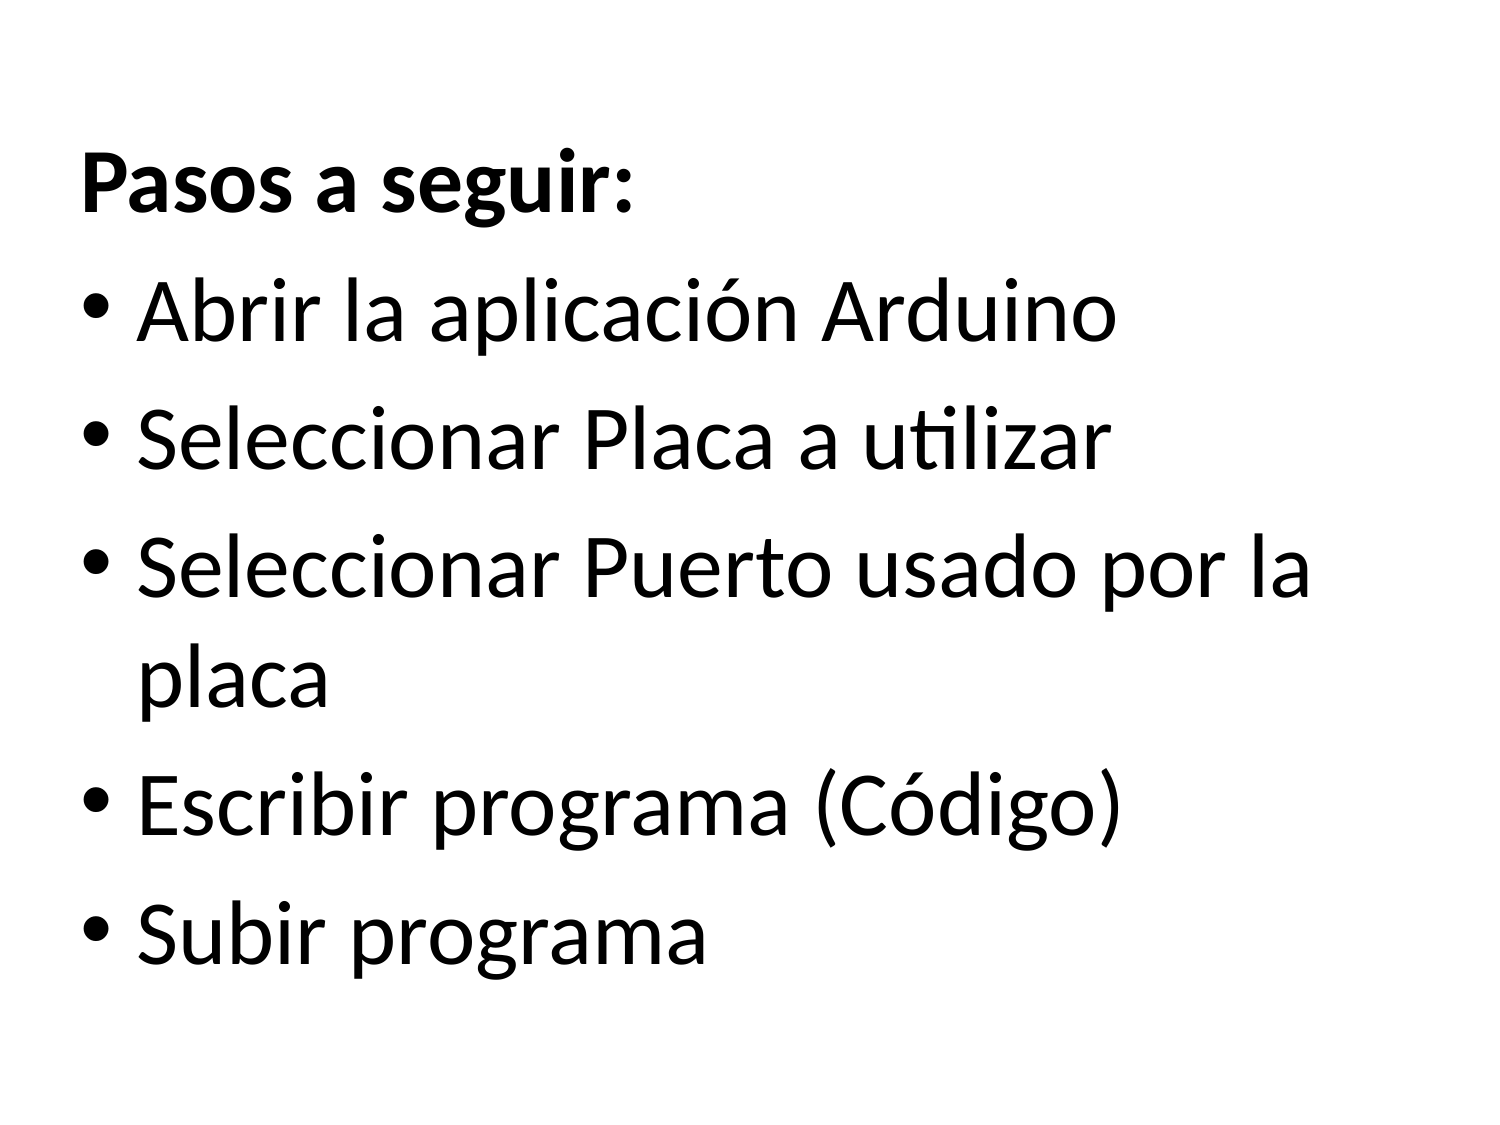

Pasos a seguir:
Abrir la aplicación Arduino
Seleccionar Placa a utilizar
Seleccionar Puerto usado por la placa
Escribir programa (Código)
Subir programa